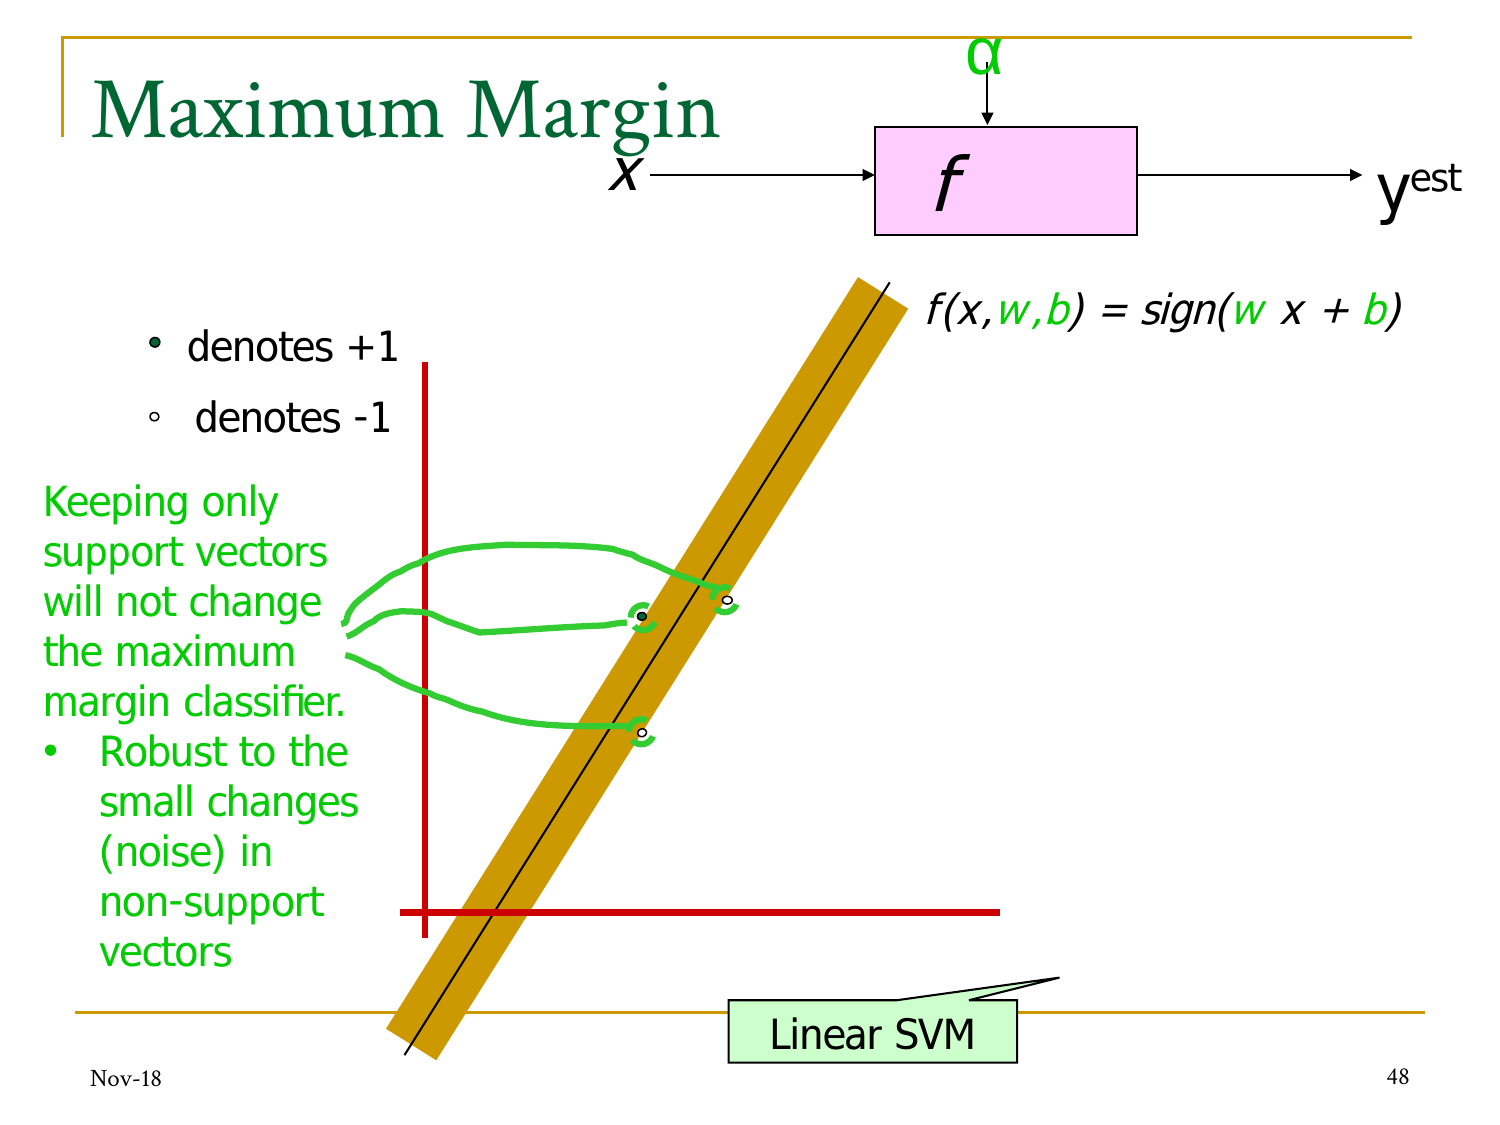

α
Maximum Margin
x
f
yest
f(x,w,b) = sign(w x + b)
denotes +1
denotes -1

Keeping only support vectors will not change the maximum margin classifier.
Robust to the small changes (noise) in non-support vectors

Linear SVM
Nov-18
48